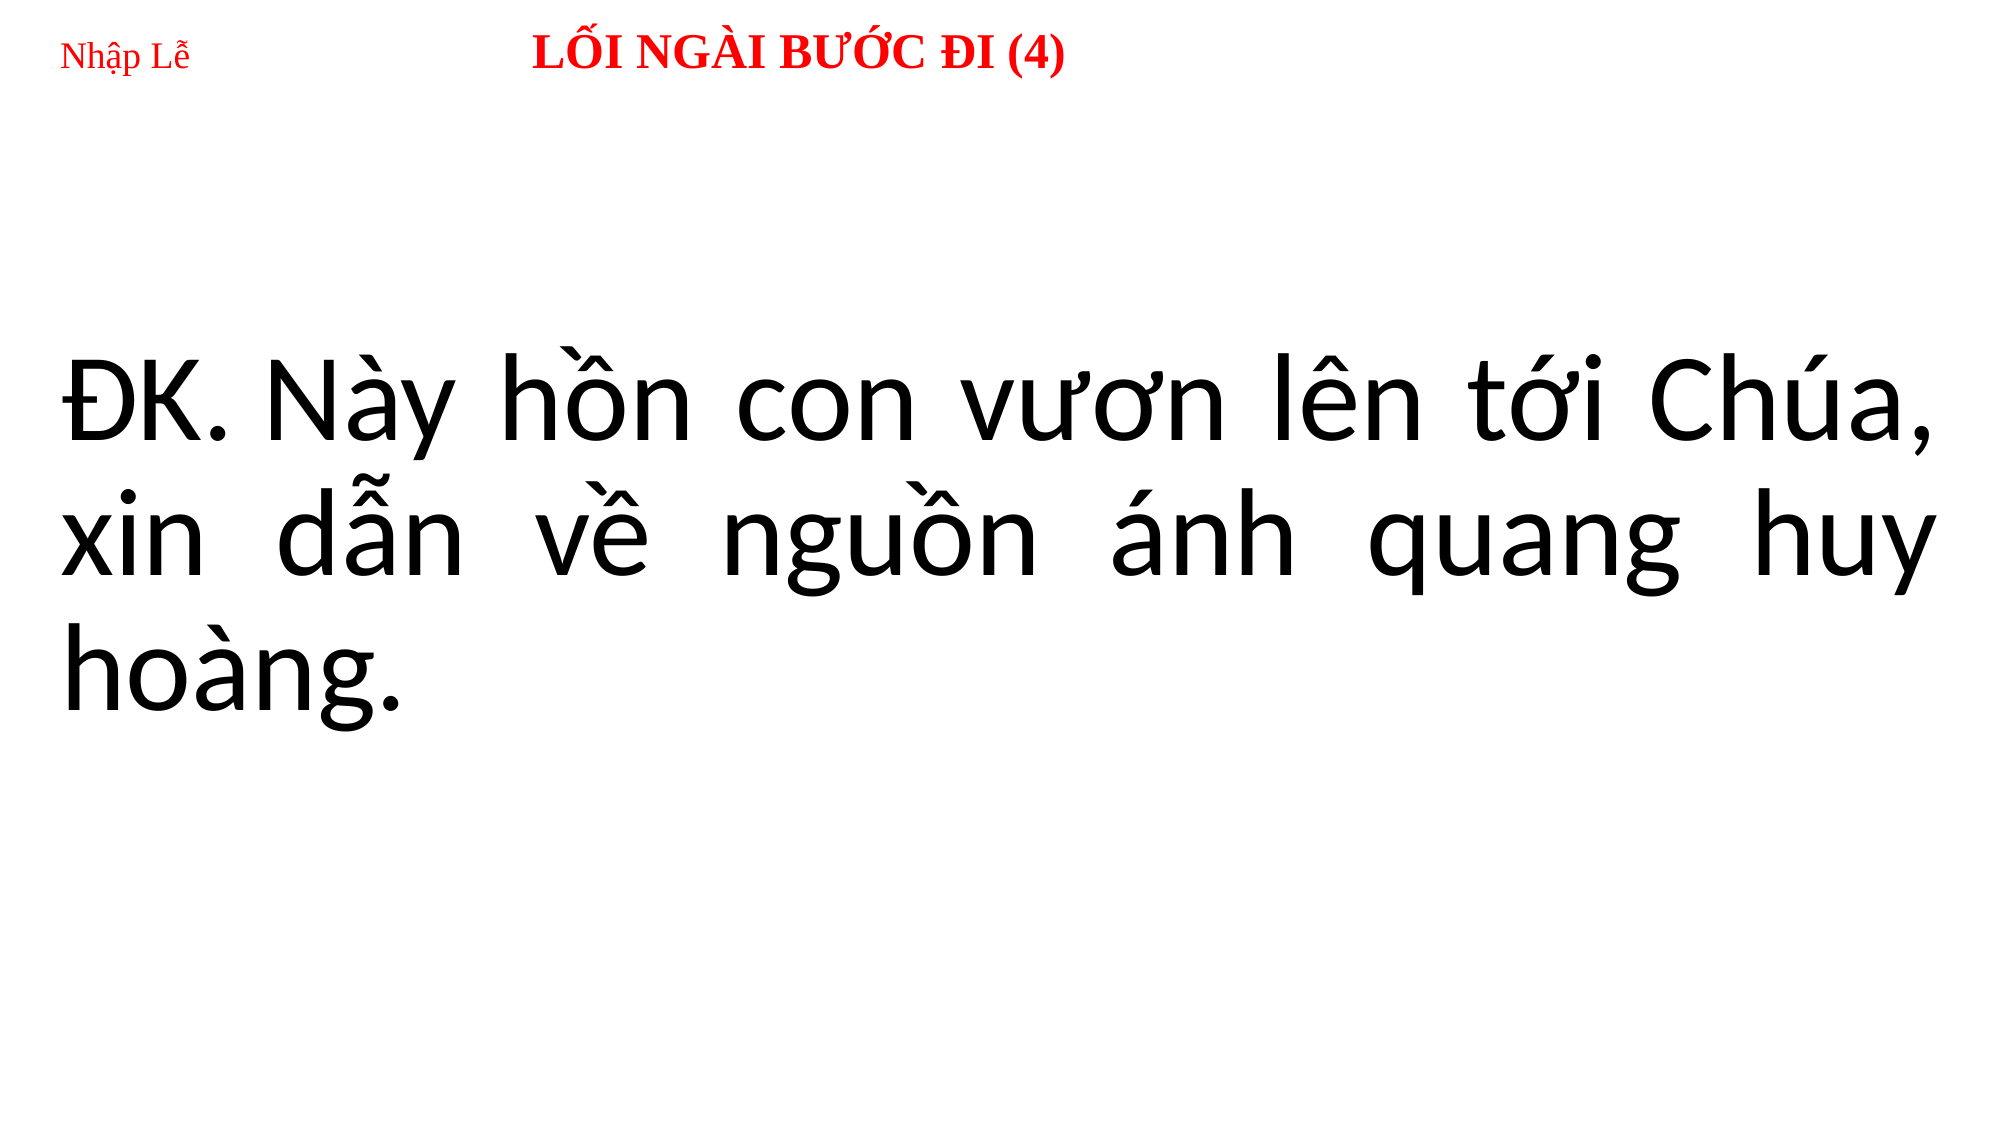

# Nhập Lễ                                    LỐI NGÀI BƯỚC ĐI (4)
ĐK. Này hồn con vươn lên tới Chúa, xin dẫn về nguồn ánh quang huy hoàng.